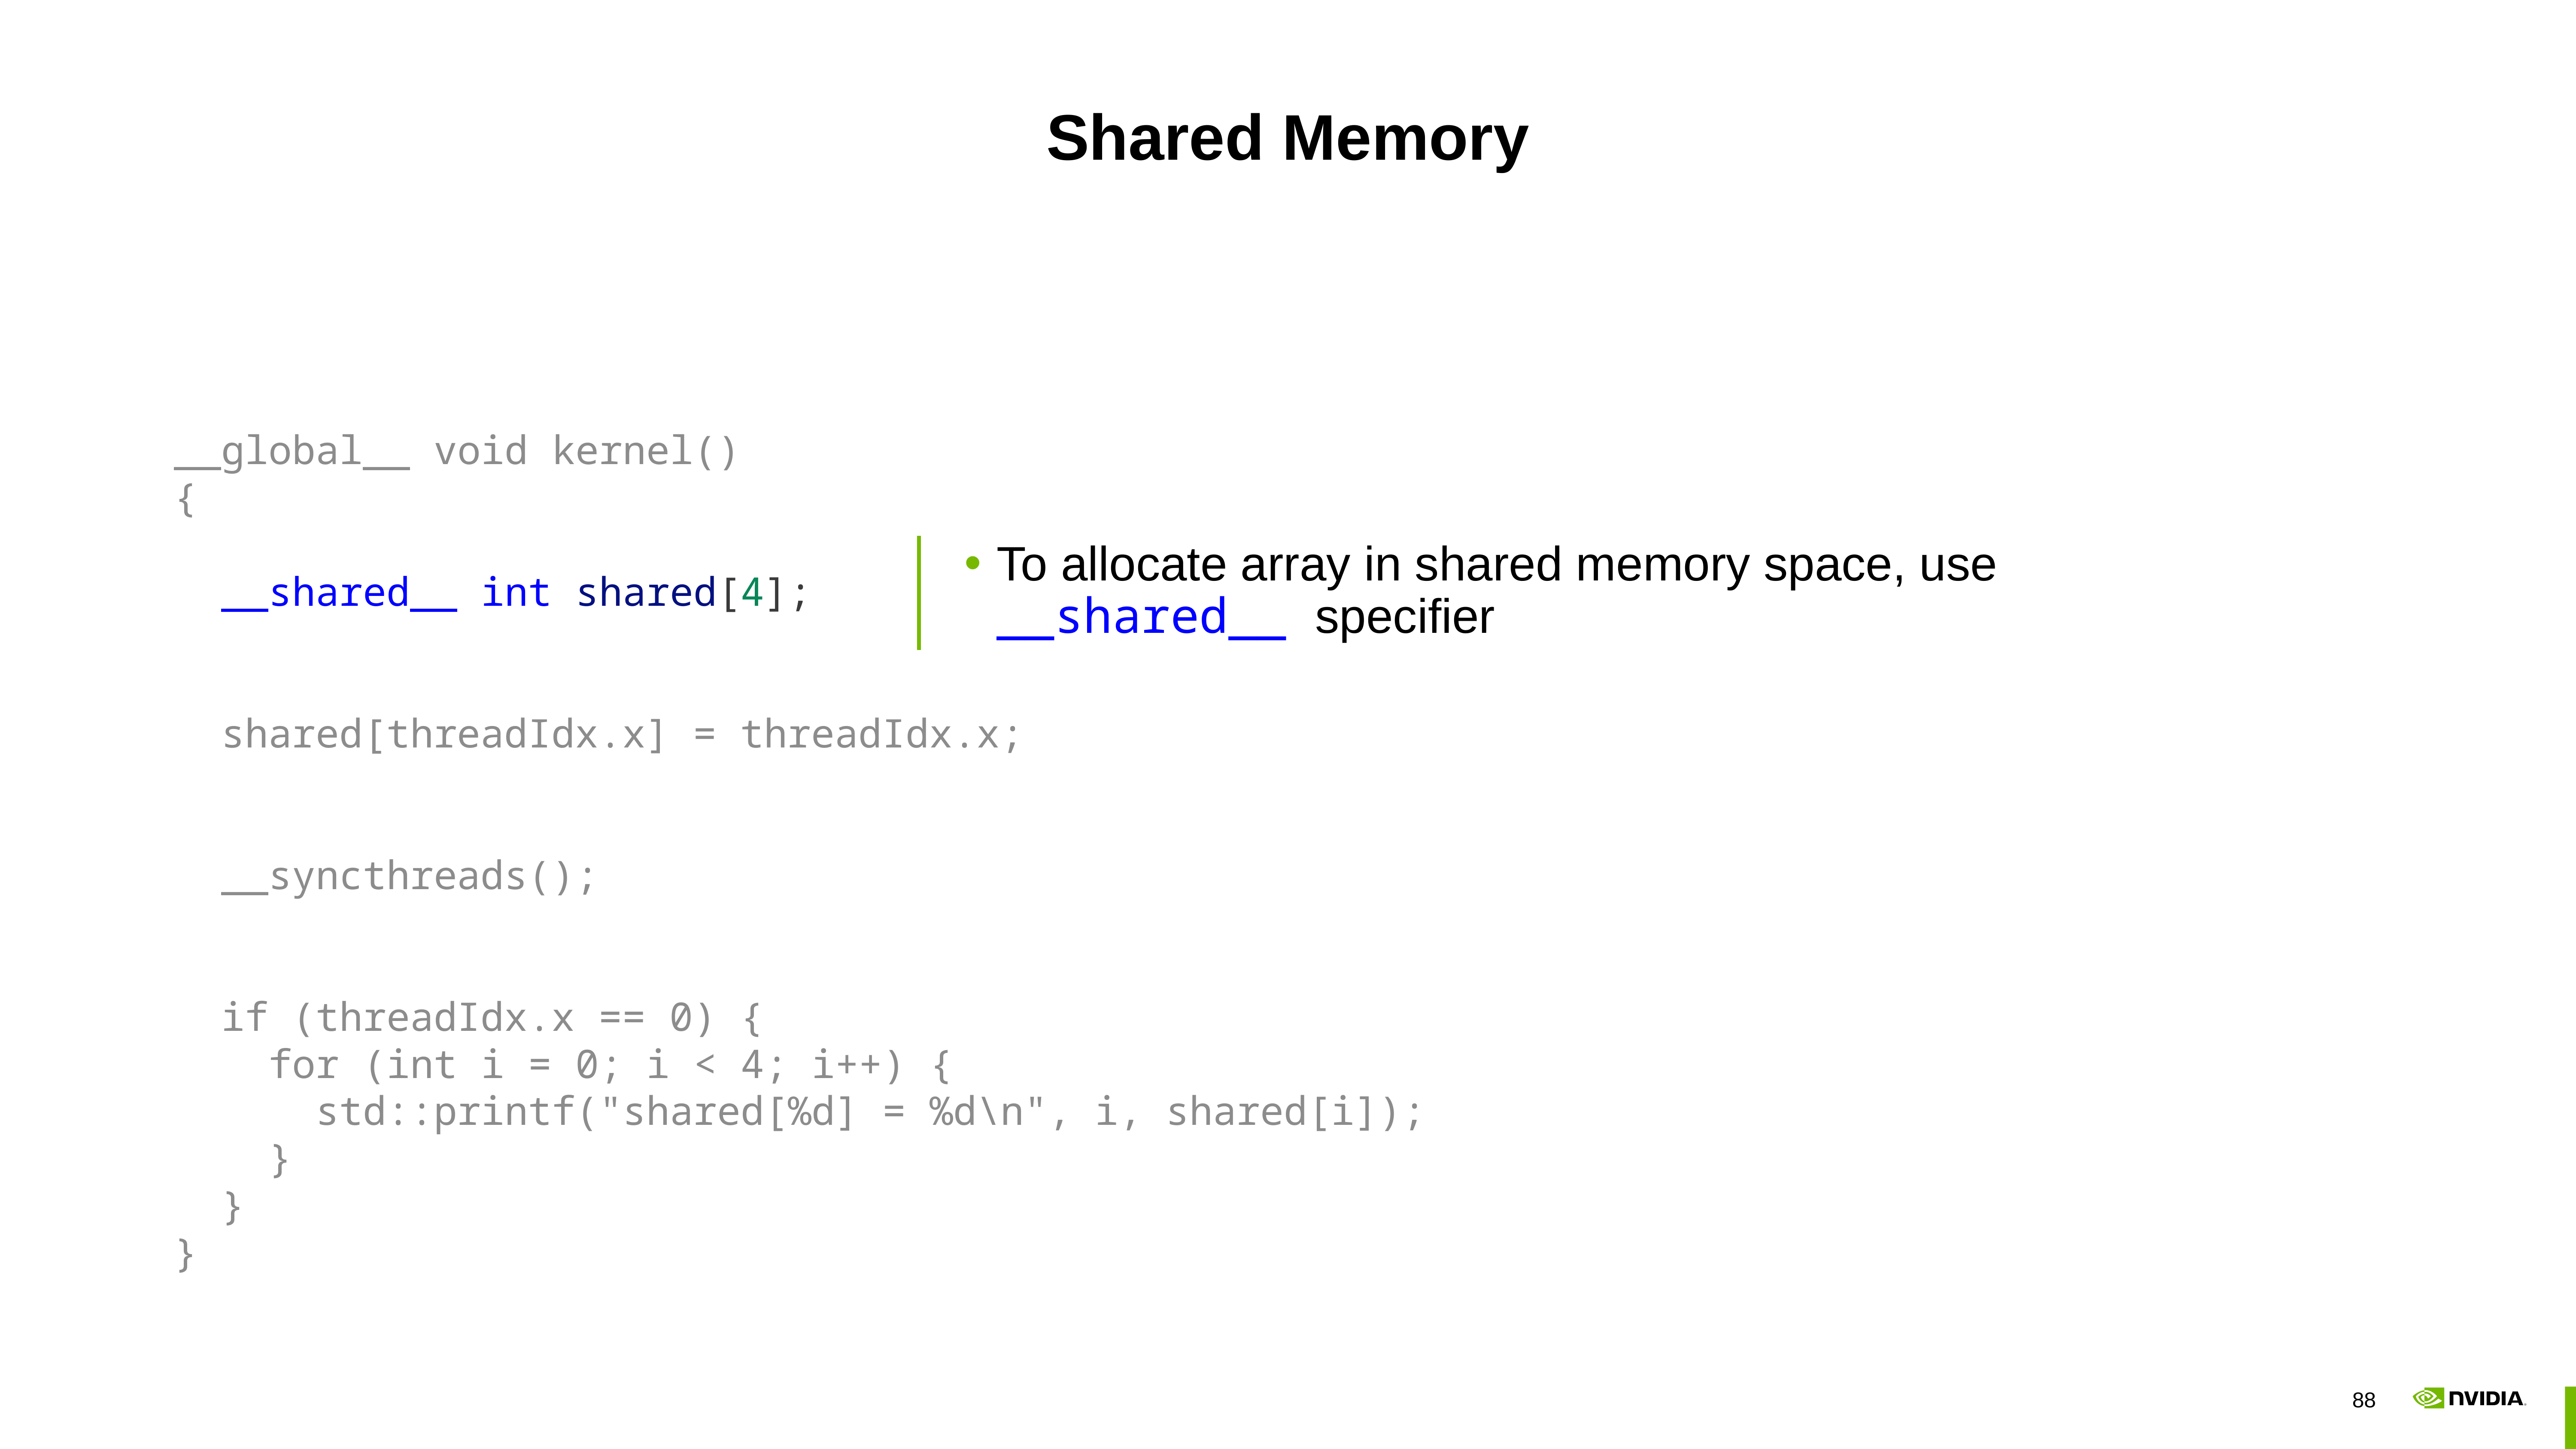

# Shared Memory
__global__ void kernel()
{

  __shared__ int shared[4];

  shared[threadIdx.x] = threadIdx.x;

  __syncthreads();

  if (threadIdx.x == 0) {
    for (int i = 0; i < 4; i++) {
      std::printf("shared[%d] = %d\n", i, shared[i]);
    }
  }
}
To allocate array in shared memory space, use __shared__ specifier